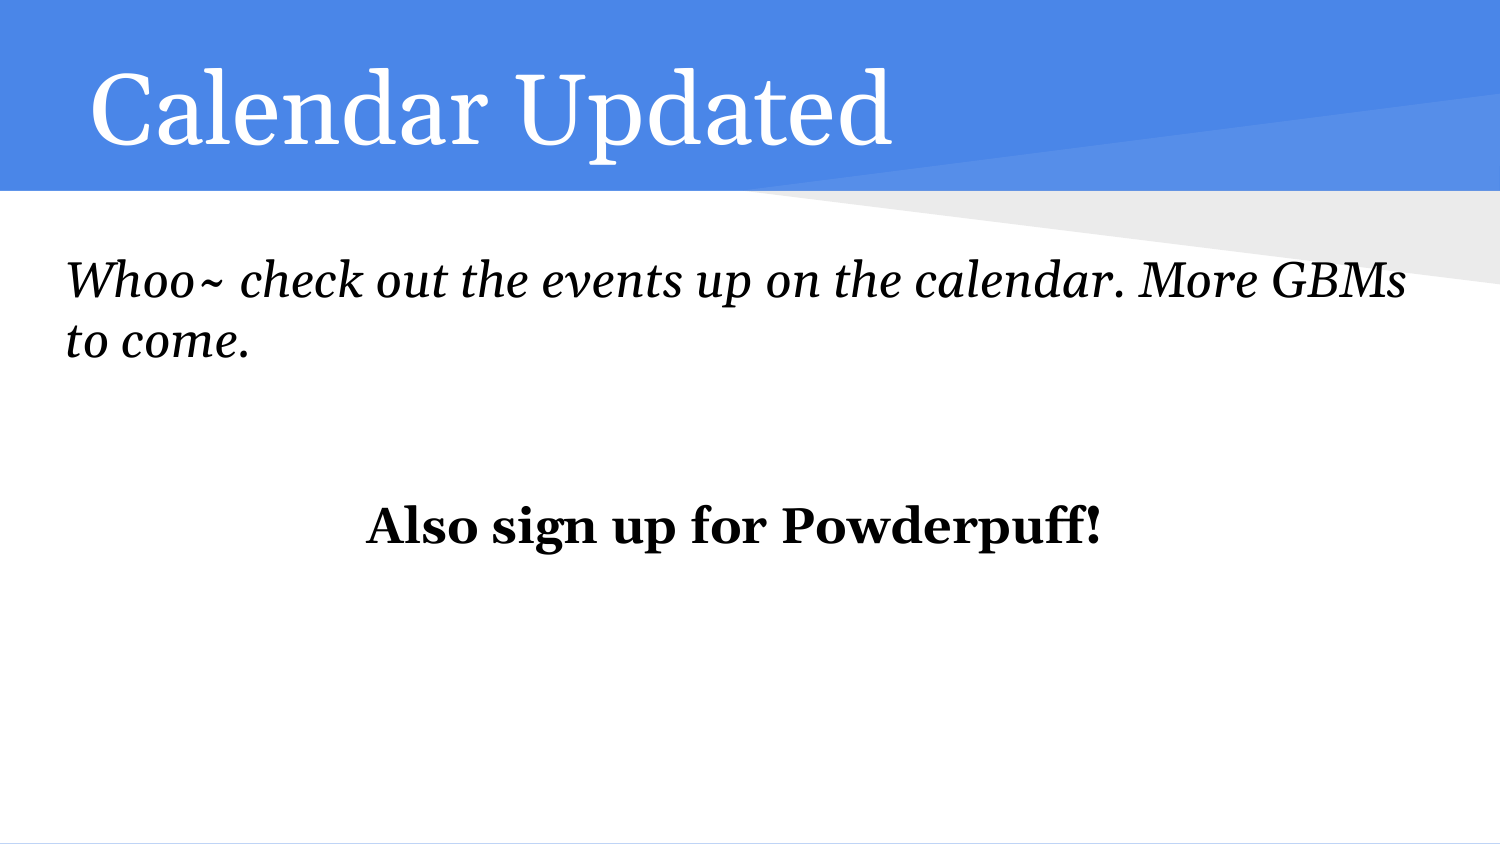

# Calendar Updated
Whoo~ check out the events up on the calendar. More GBMs to come.

Also sign up for Powderpuff!